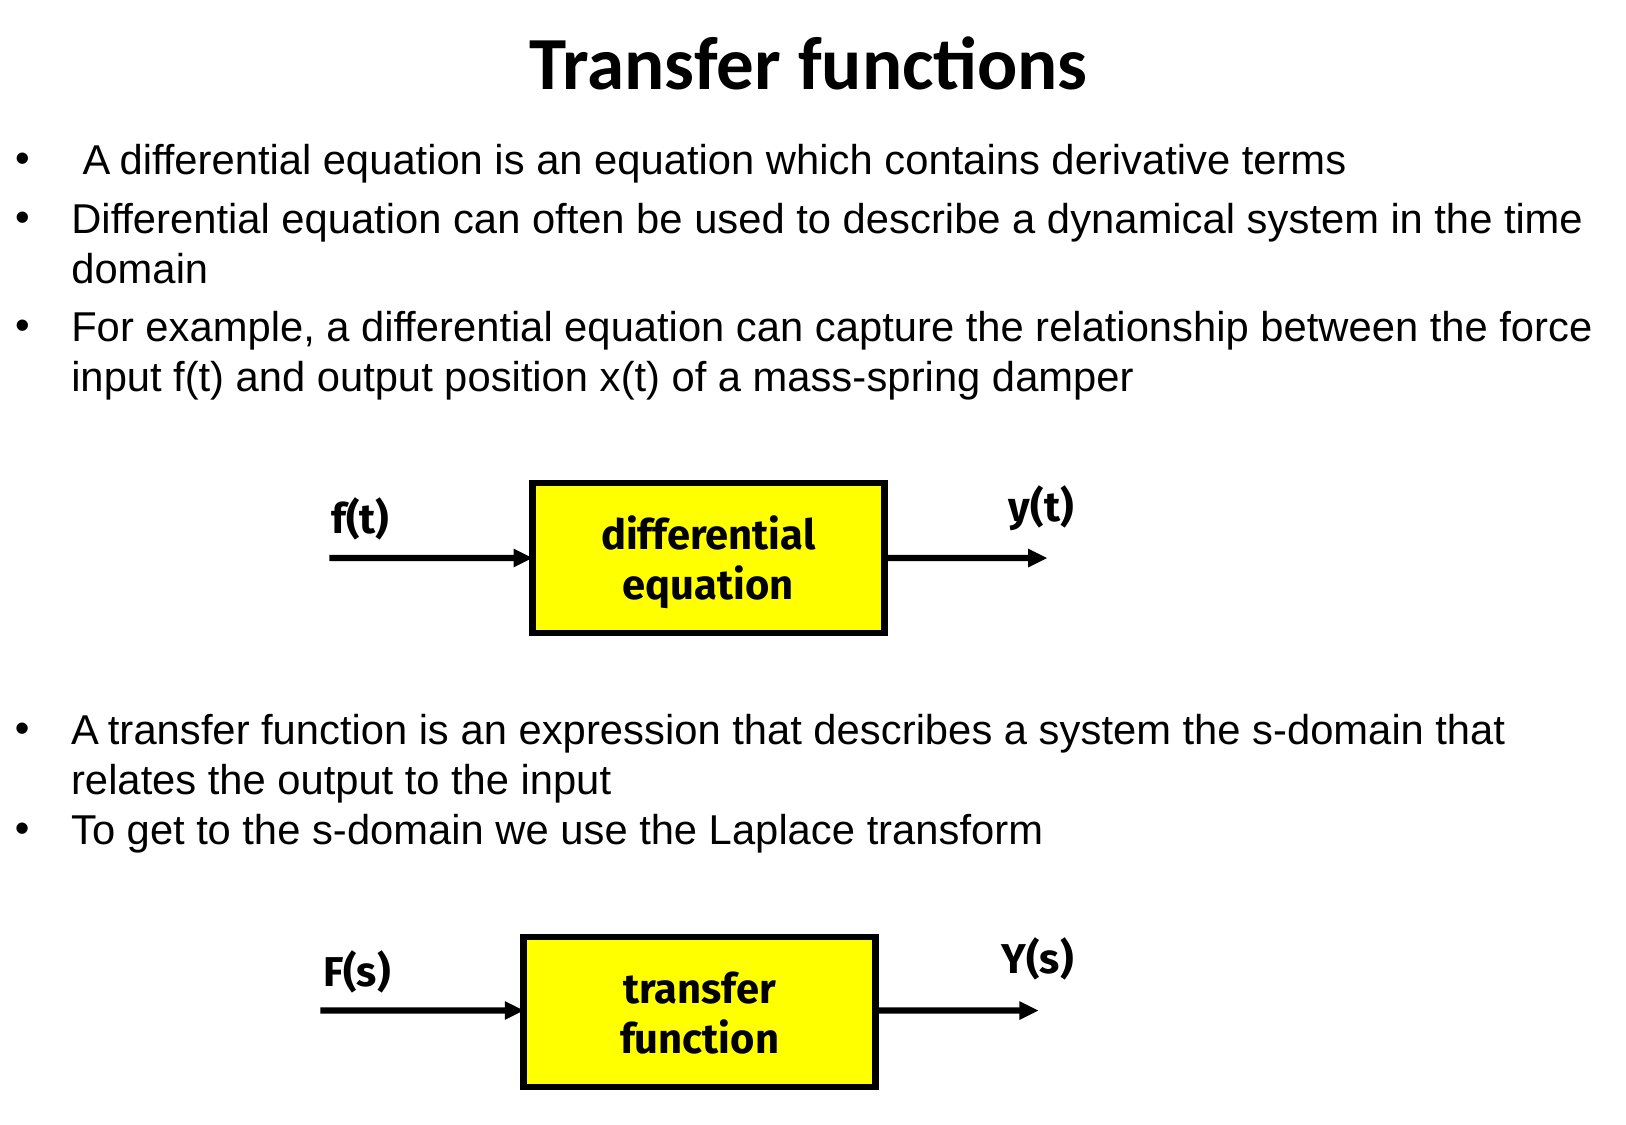

Transfer functions
 A differential equation is an equation which contains derivative terms
Differential equation can often be used to describe a dynamical system in the time domain
For example, a differential equation can capture the relationship between the force input f(t) and output position x(t) of a mass-spring damper

y(t)
f(t)

differential
equation
A transfer function is an expression that describes a system the s-domain that relates the output to the input
To get to the s-domain we use the Laplace transform
Y(s)
F(s)
transfer
function